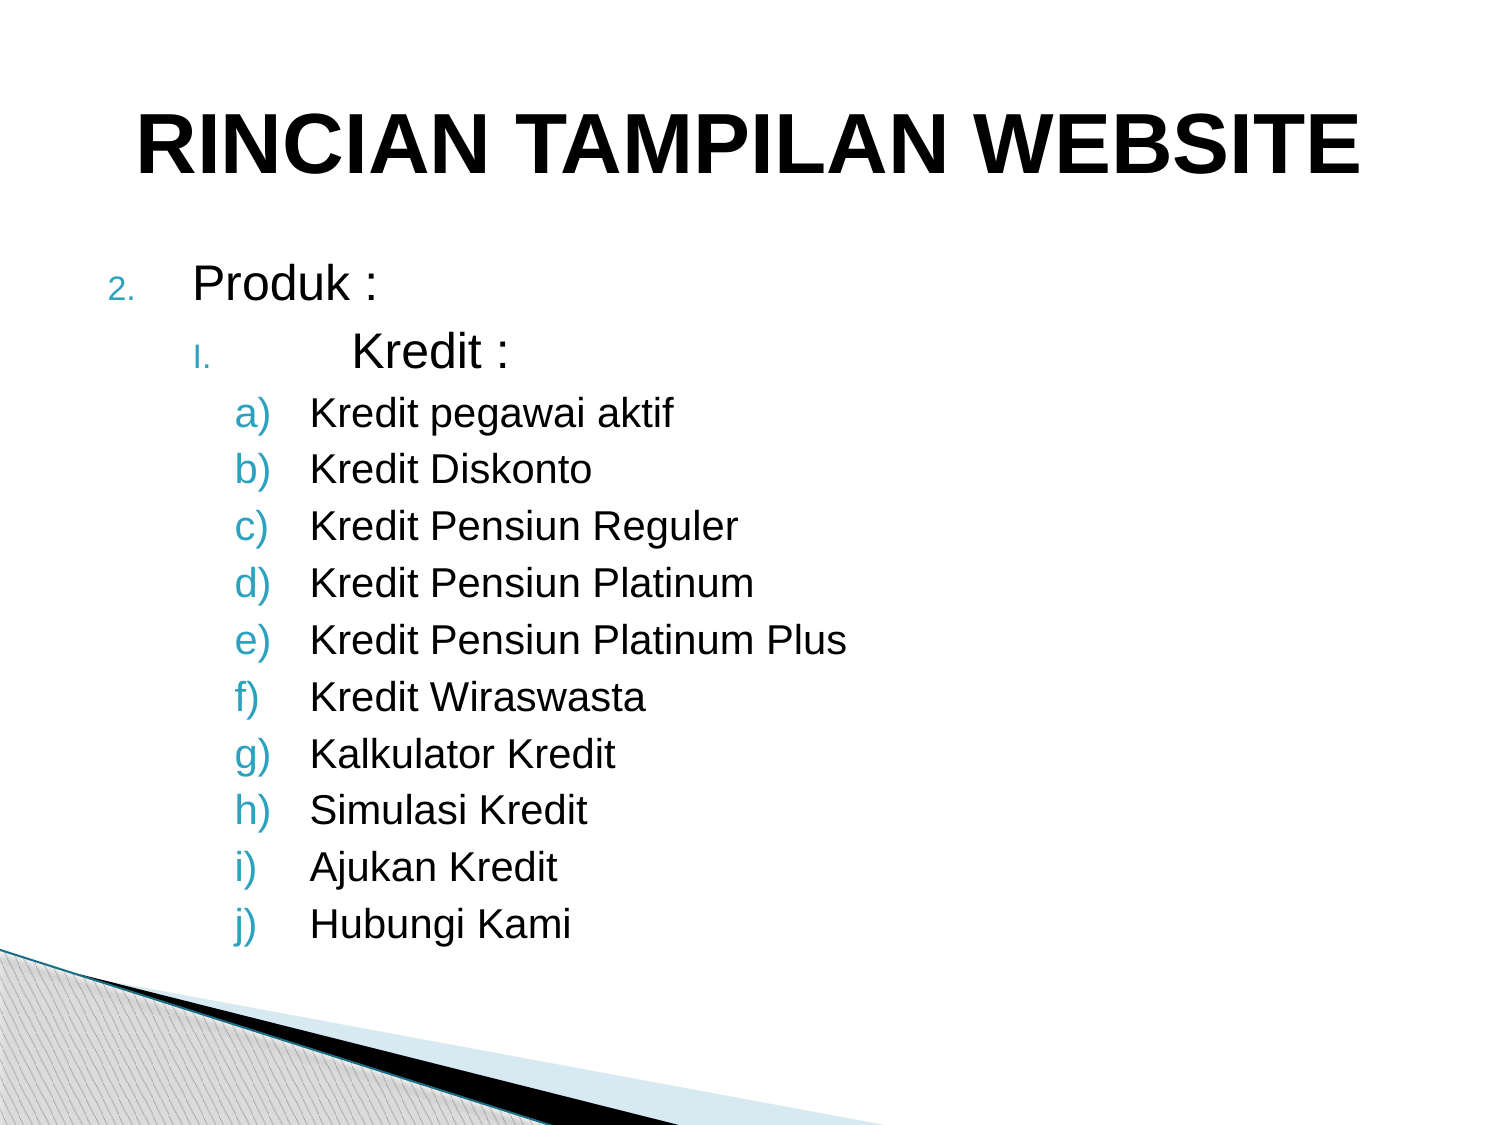

# RINCIAN TAMPILAN WEBSITE
Produk :
	Kredit :
Kredit pegawai aktif
Kredit Diskonto
Kredit Pensiun Reguler
Kredit Pensiun Platinum
Kredit Pensiun Platinum Plus
Kredit Wiraswasta
Kalkulator Kredit
Simulasi Kredit
Ajukan Kredit
Hubungi Kami